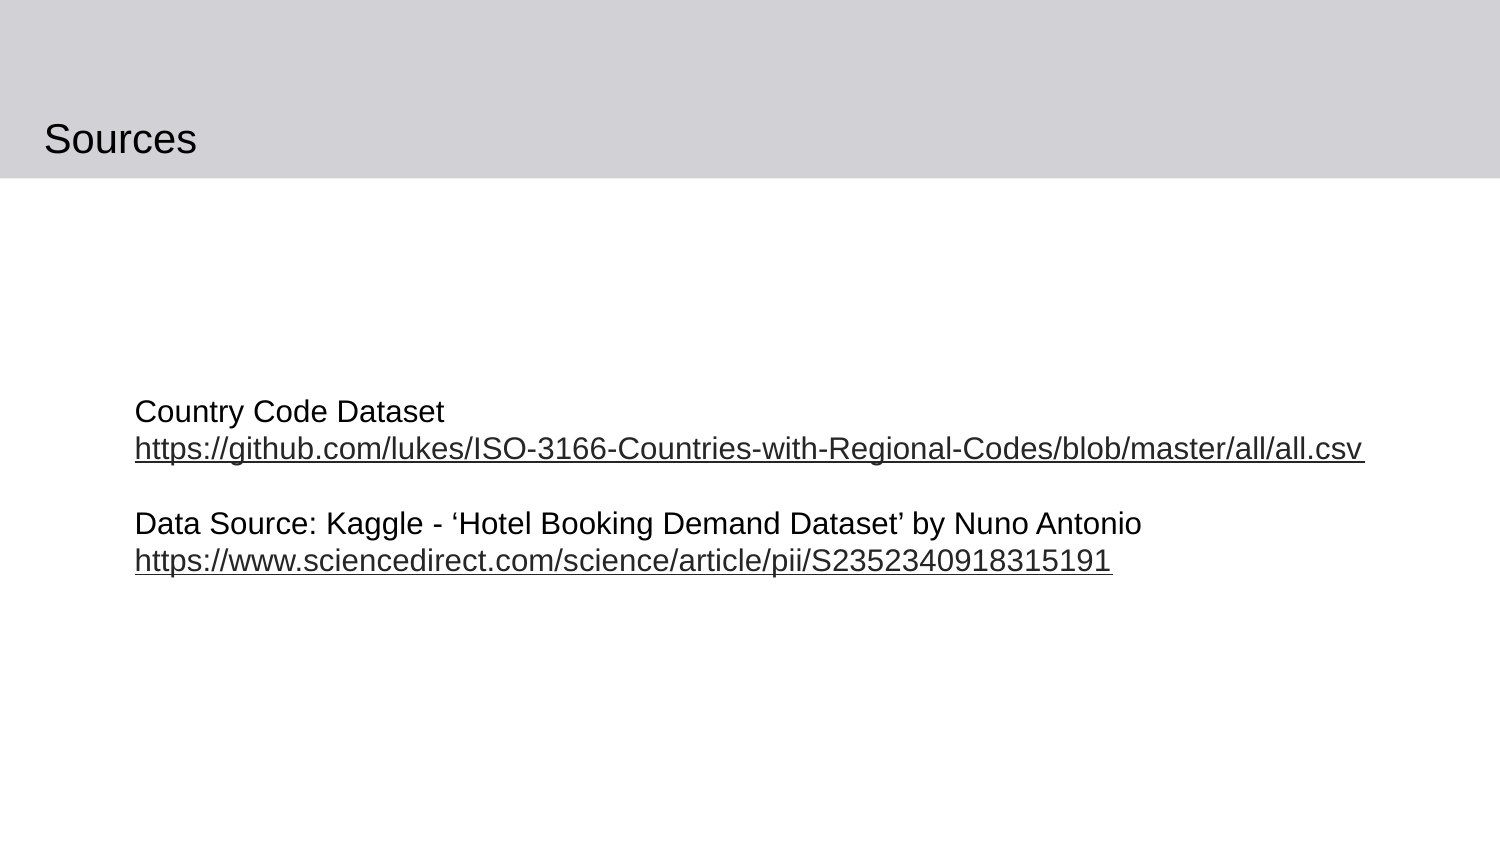

# Sources
Country Code Dataset
https://github.com/lukes/ISO-3166-Countries-with-Regional-Codes/blob/master/all/all.csv

Data Source: Kaggle - ‘Hotel Booking Demand Dataset’ by Nuno Antonio
https://www.sciencedirect.com/science/article/pii/S2352340918315191